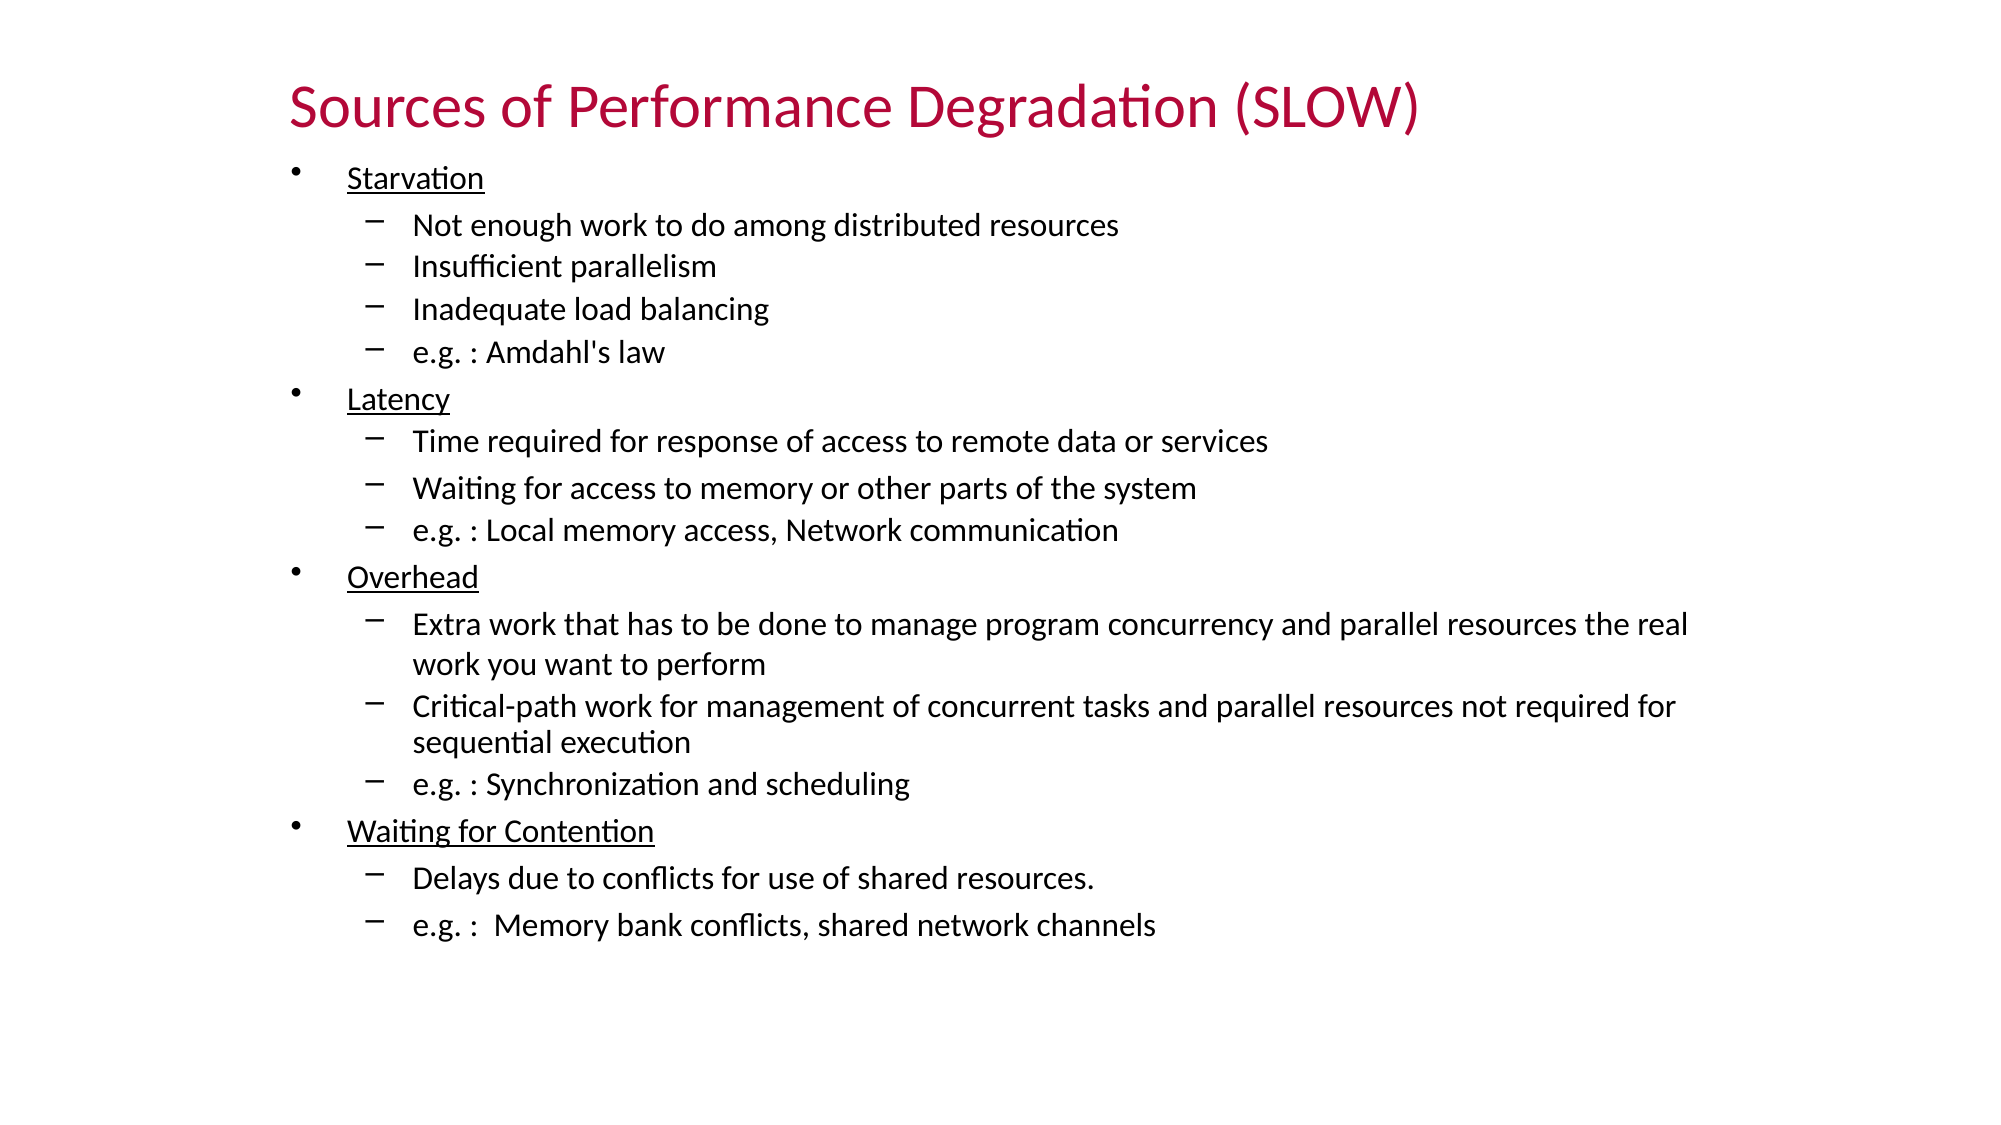

Sources of Performance Degradation (SLOW)
Starvation
Not enough work to do among distributed resources
Insufficient parallelism
Inadequate load balancing
e.g. : Amdahl's law
Latency
Time required for response of access to remote data or services
Waiting for access to memory or other parts of the system
e.g. : Local memory access, Network communication
Overhead
Extra work that has to be done to manage program concurrency and parallel resources the real work you want to perform
Critical-path work for management of concurrent tasks and parallel resources not required for sequential execution
e.g. : Synchronization and scheduling
Waiting for Contention
Delays due to conflicts for use of shared resources.
e.g. :  Memory bank conflicts, shared network channels